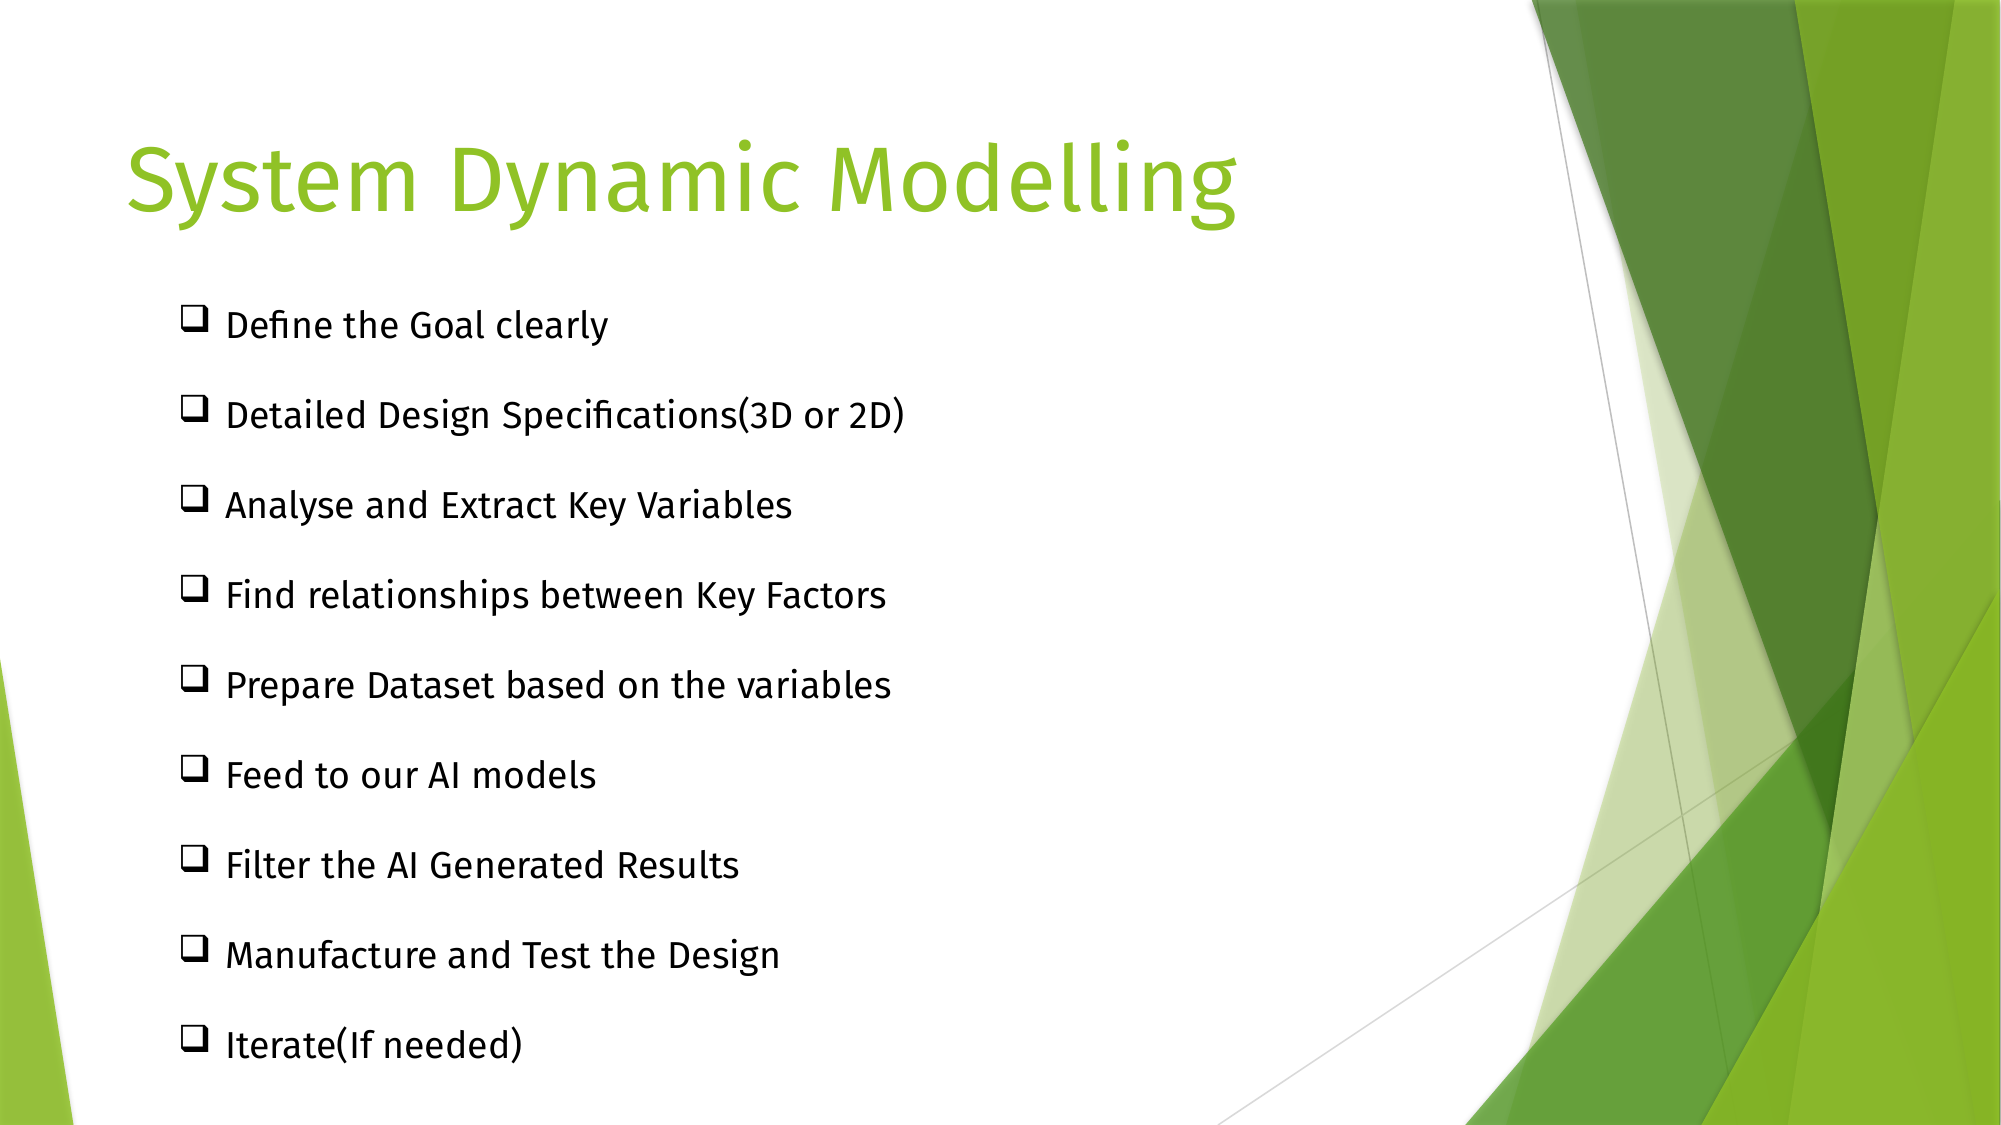

# System Dynamic Modelling
Define the Goal clearly
Detailed Design Specifications(3D or 2D)
Analyse and Extract Key Variables
Find relationships between Key Factors
Prepare Dataset based on the variables
Feed to our AI models
Filter the AI Generated Results
Manufacture and Test the Design
Iterate(If needed)